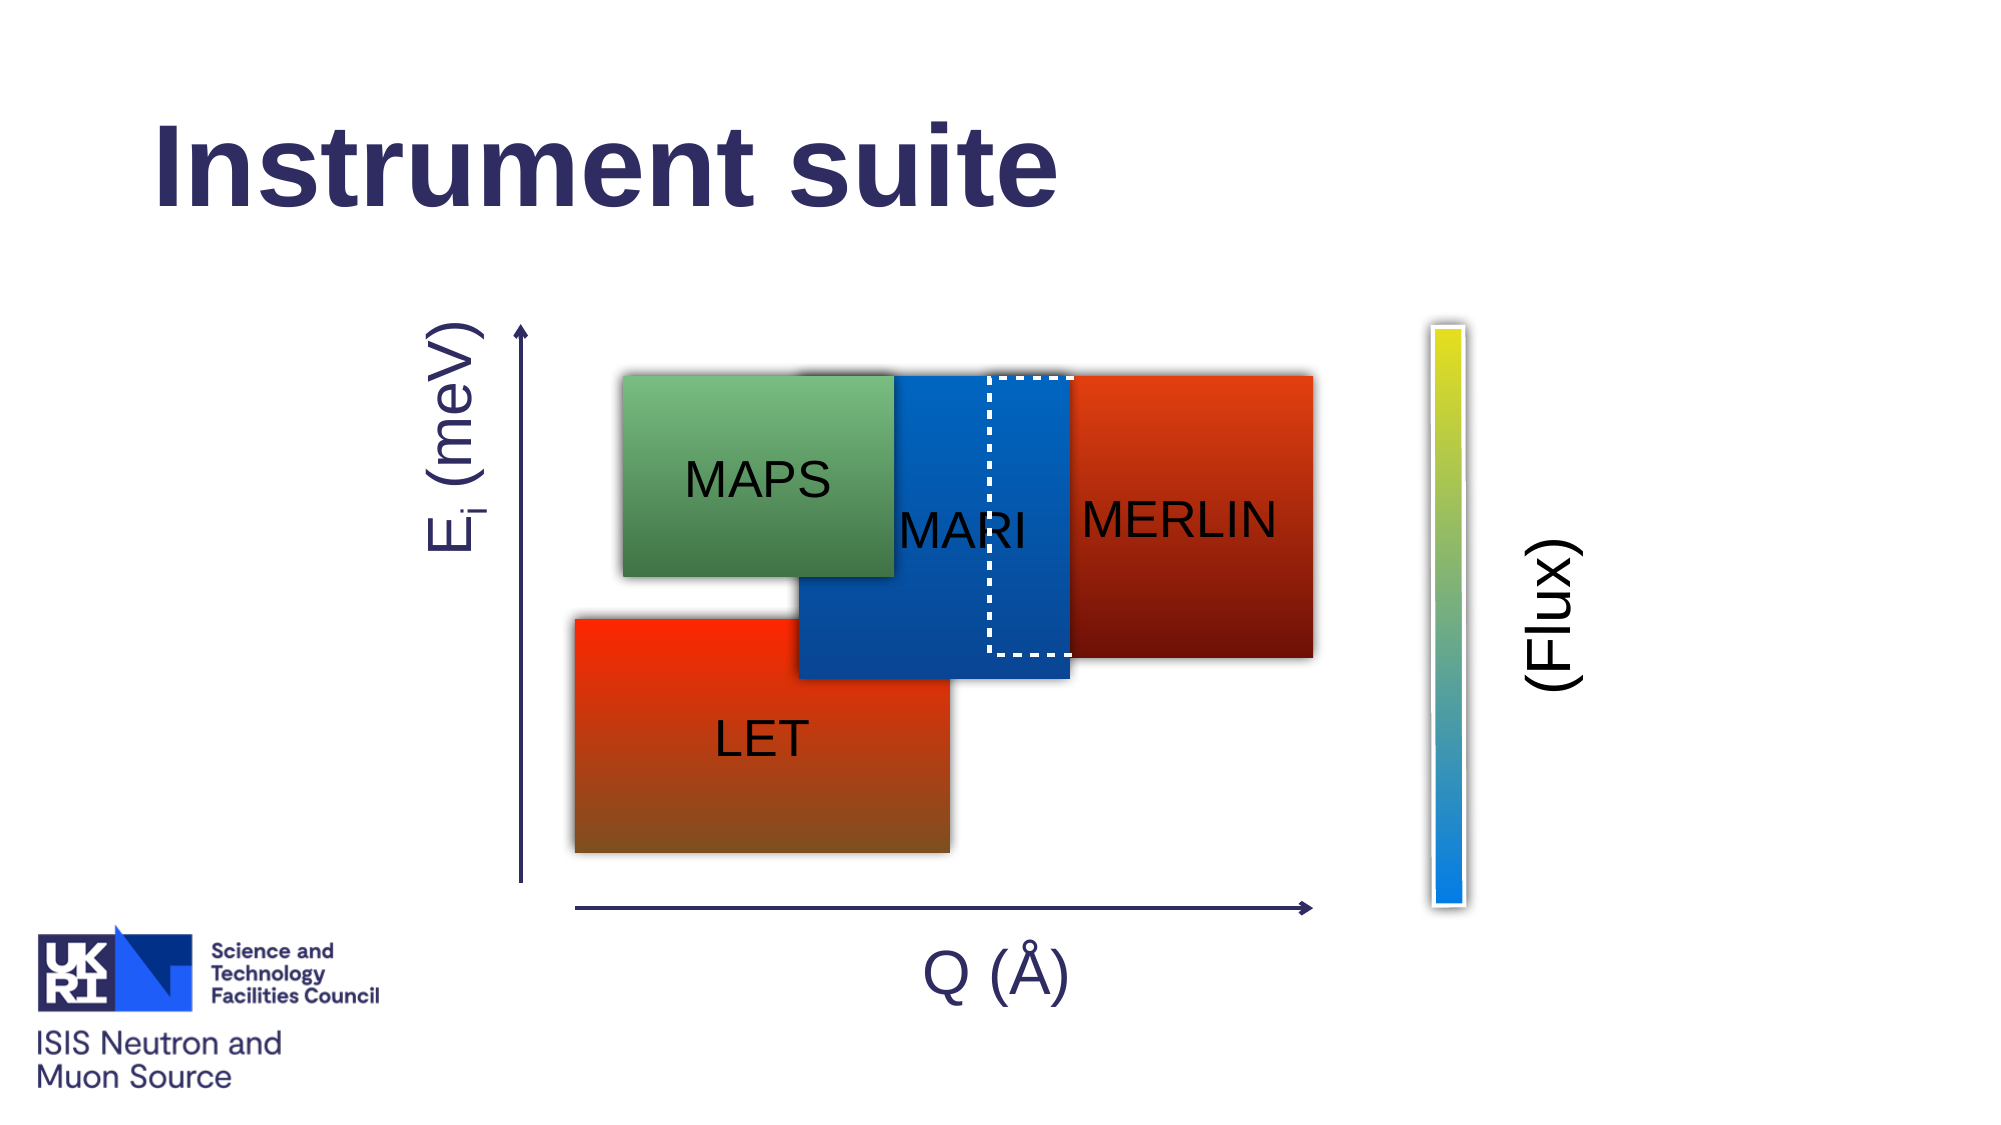

Direct Geometry Instruments
# Instrument suite

MAPS
    MARI
    MERLIN

Ei (meV)

(Flux)
LET
Q (Å)